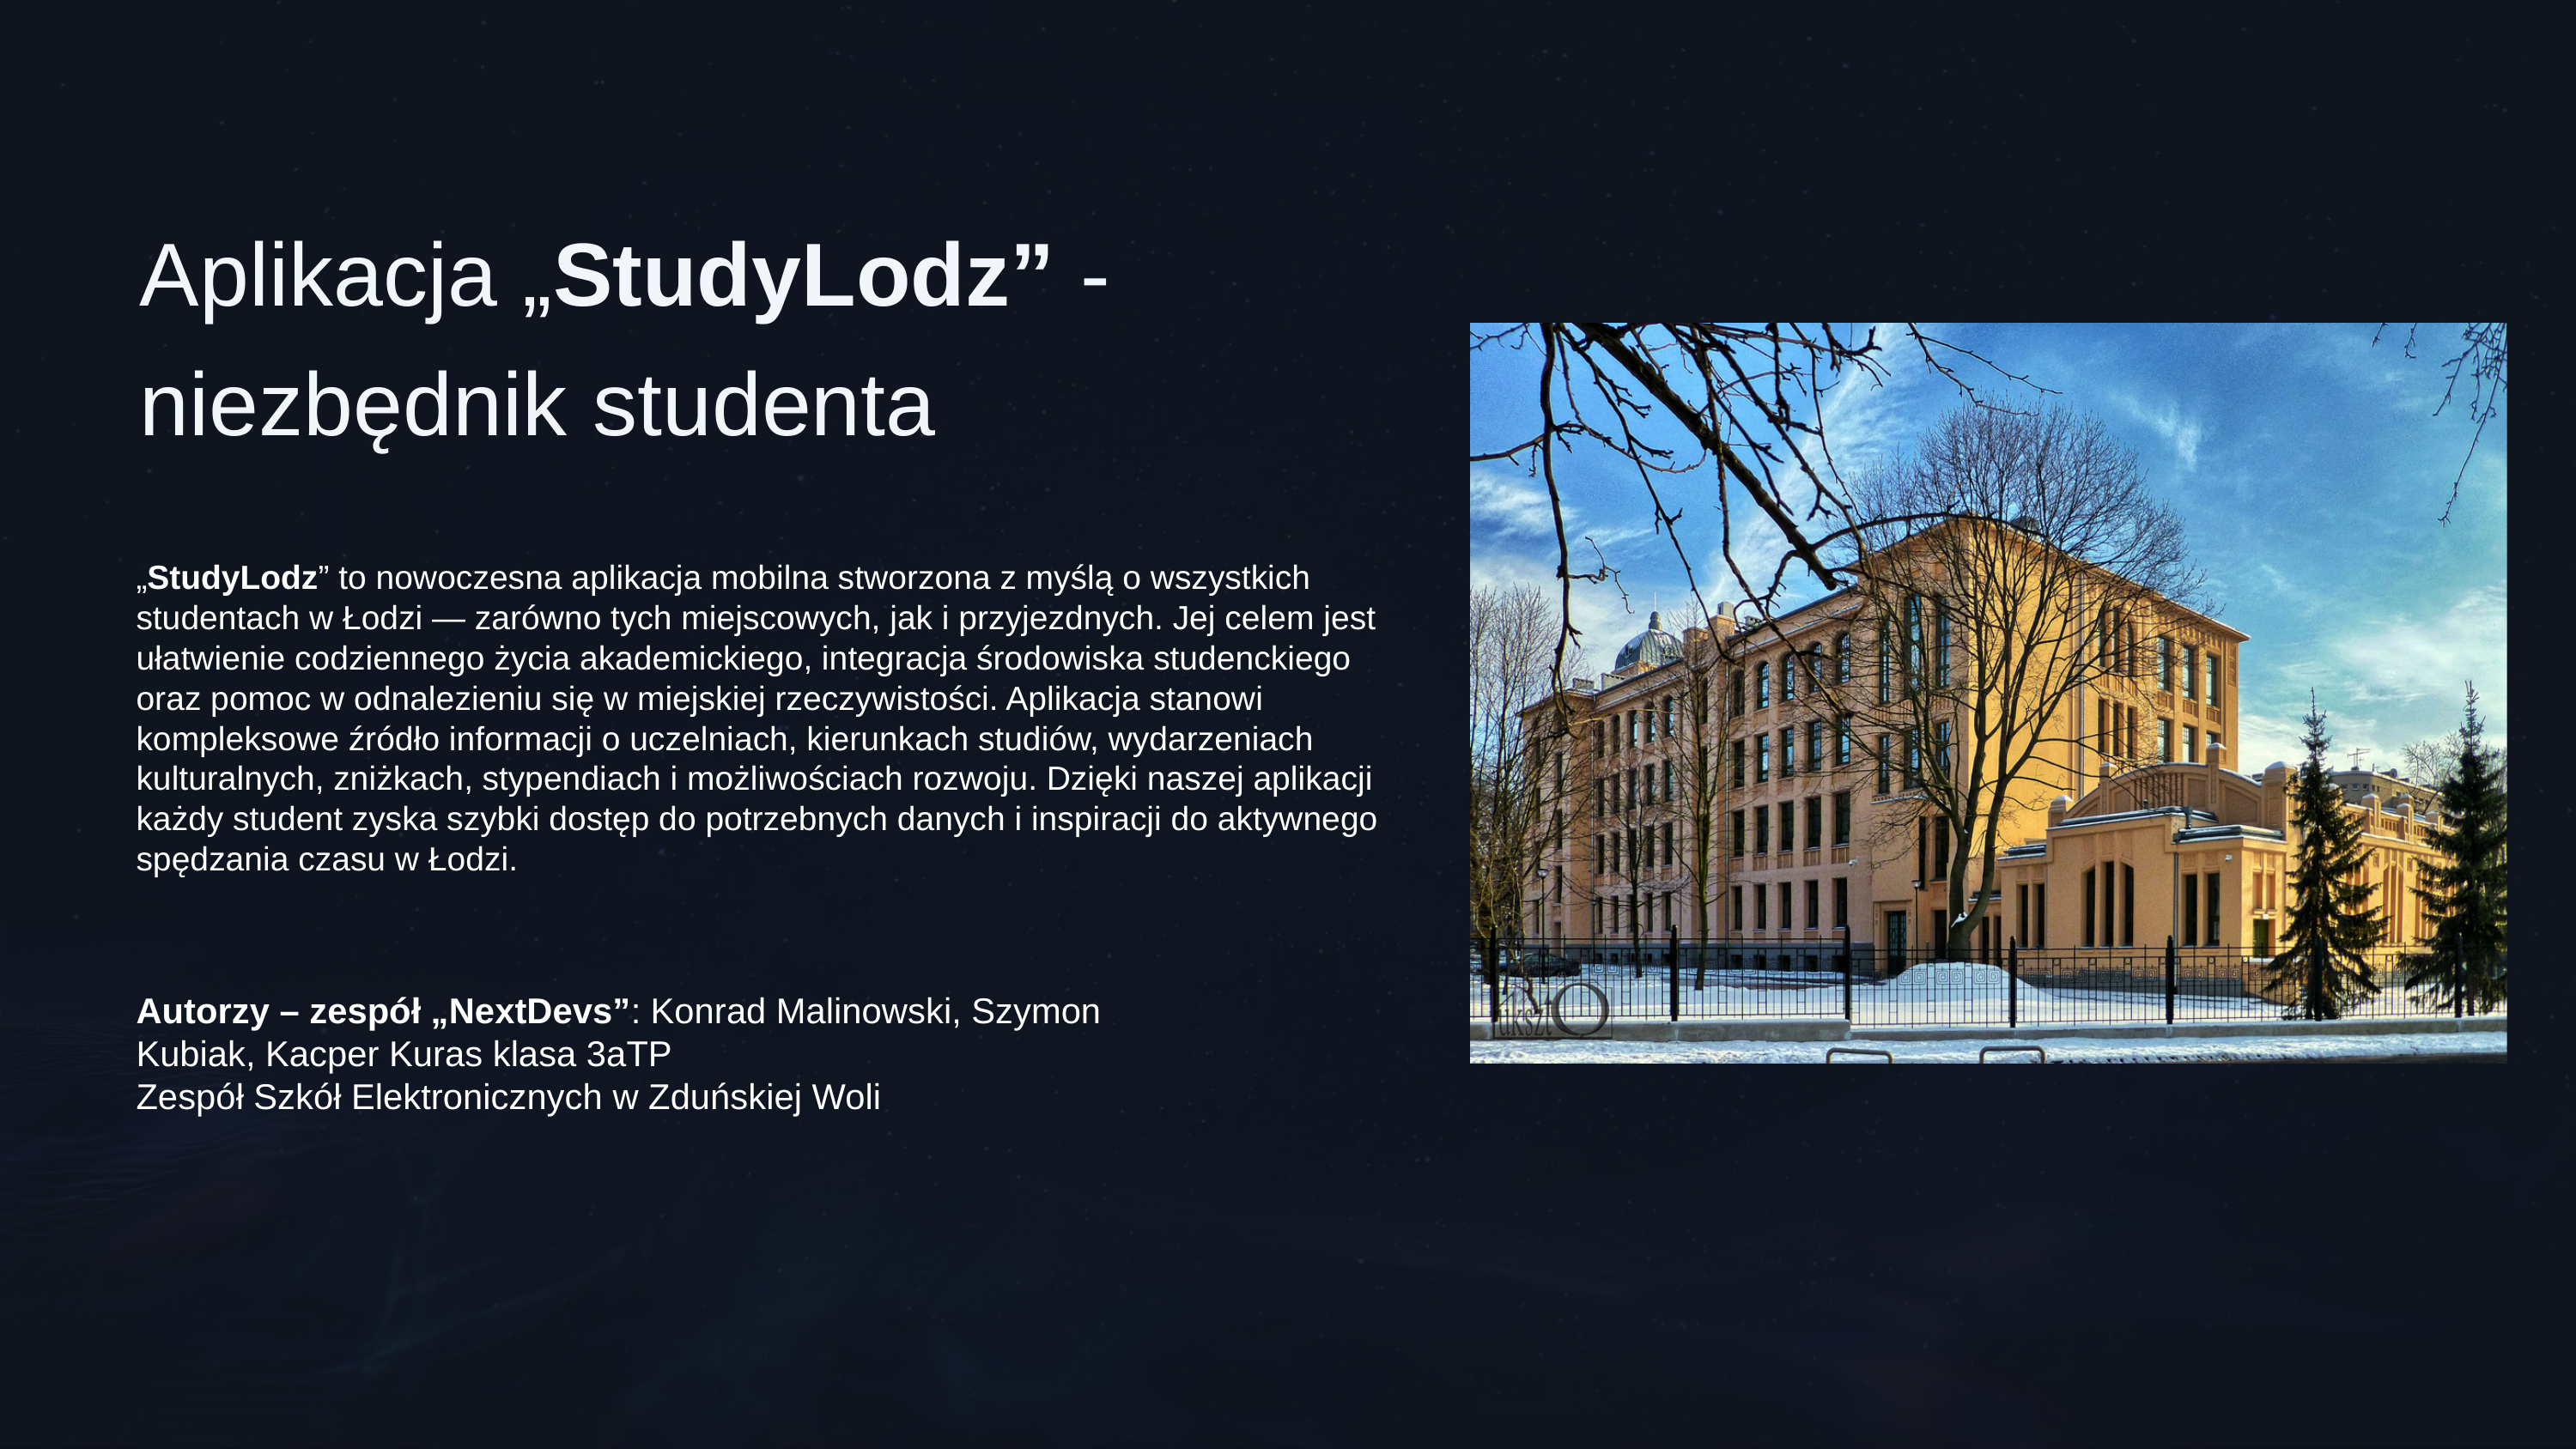

Aplikacja „StudyLodz” - niezbędnik studenta

„StudyLodz” to nowoczesna aplikacja mobilna stworzona z myślą o wszystkich studentach w Łodzi — zarówno tych miejscowych, jak i przyjezdnych. Jej celem jest ułatwienie codziennego życia akademickiego, integracja środowiska studenckiego oraz pomoc w odnalezieniu się w miejskiej rzeczywistości. Aplikacja stanowi kompleksowe źródło informacji o uczelniach, kierunkach studiów, wydarzeniach kulturalnych, zniżkach, stypendiach i możliwościach rozwoju. Dzięki naszej aplikacji każdy student zyska szybki dostęp do potrzebnych danych i inspiracji do aktywnego spędzania czasu w Łodzi.
Autorzy – zespół „NextDevs”: Konrad Malinowski, Szymon Kubiak, Kacper Kuras klasa 3aTP
Zespół Szkół Elektronicznych w Zduńskiej Woli